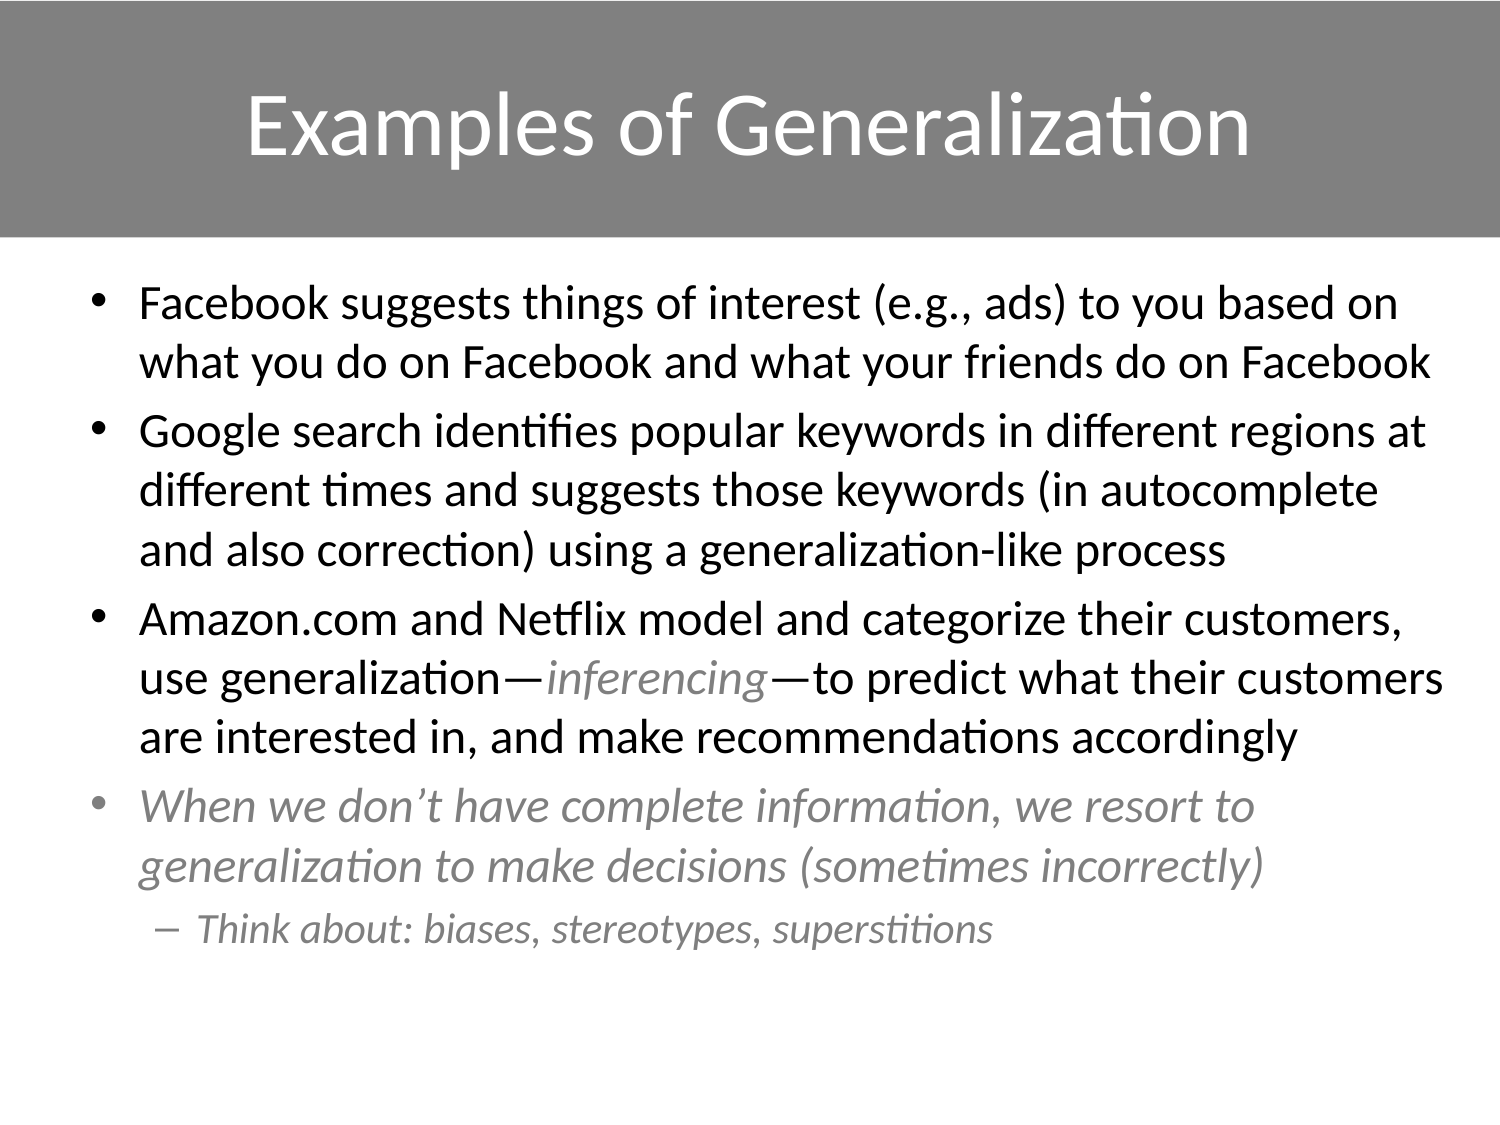

# Examples of Generalization
Facebook suggests things of interest (e.g., ads) to you based on what you do on Facebook and what your friends do on Facebook
Google search identifies popular keywords in different regions at different times and suggests those keywords (in autocomplete and also correction) using a generalization-like process
Amazon.com and Netflix model and categorize their customers, use generalization—inferencing—to predict what their customers are interested in, and make recommendations accordingly
When we don’t have complete information, we resort to generalization to make decisions (sometimes incorrectly)
Think about: biases, stereotypes, superstitions